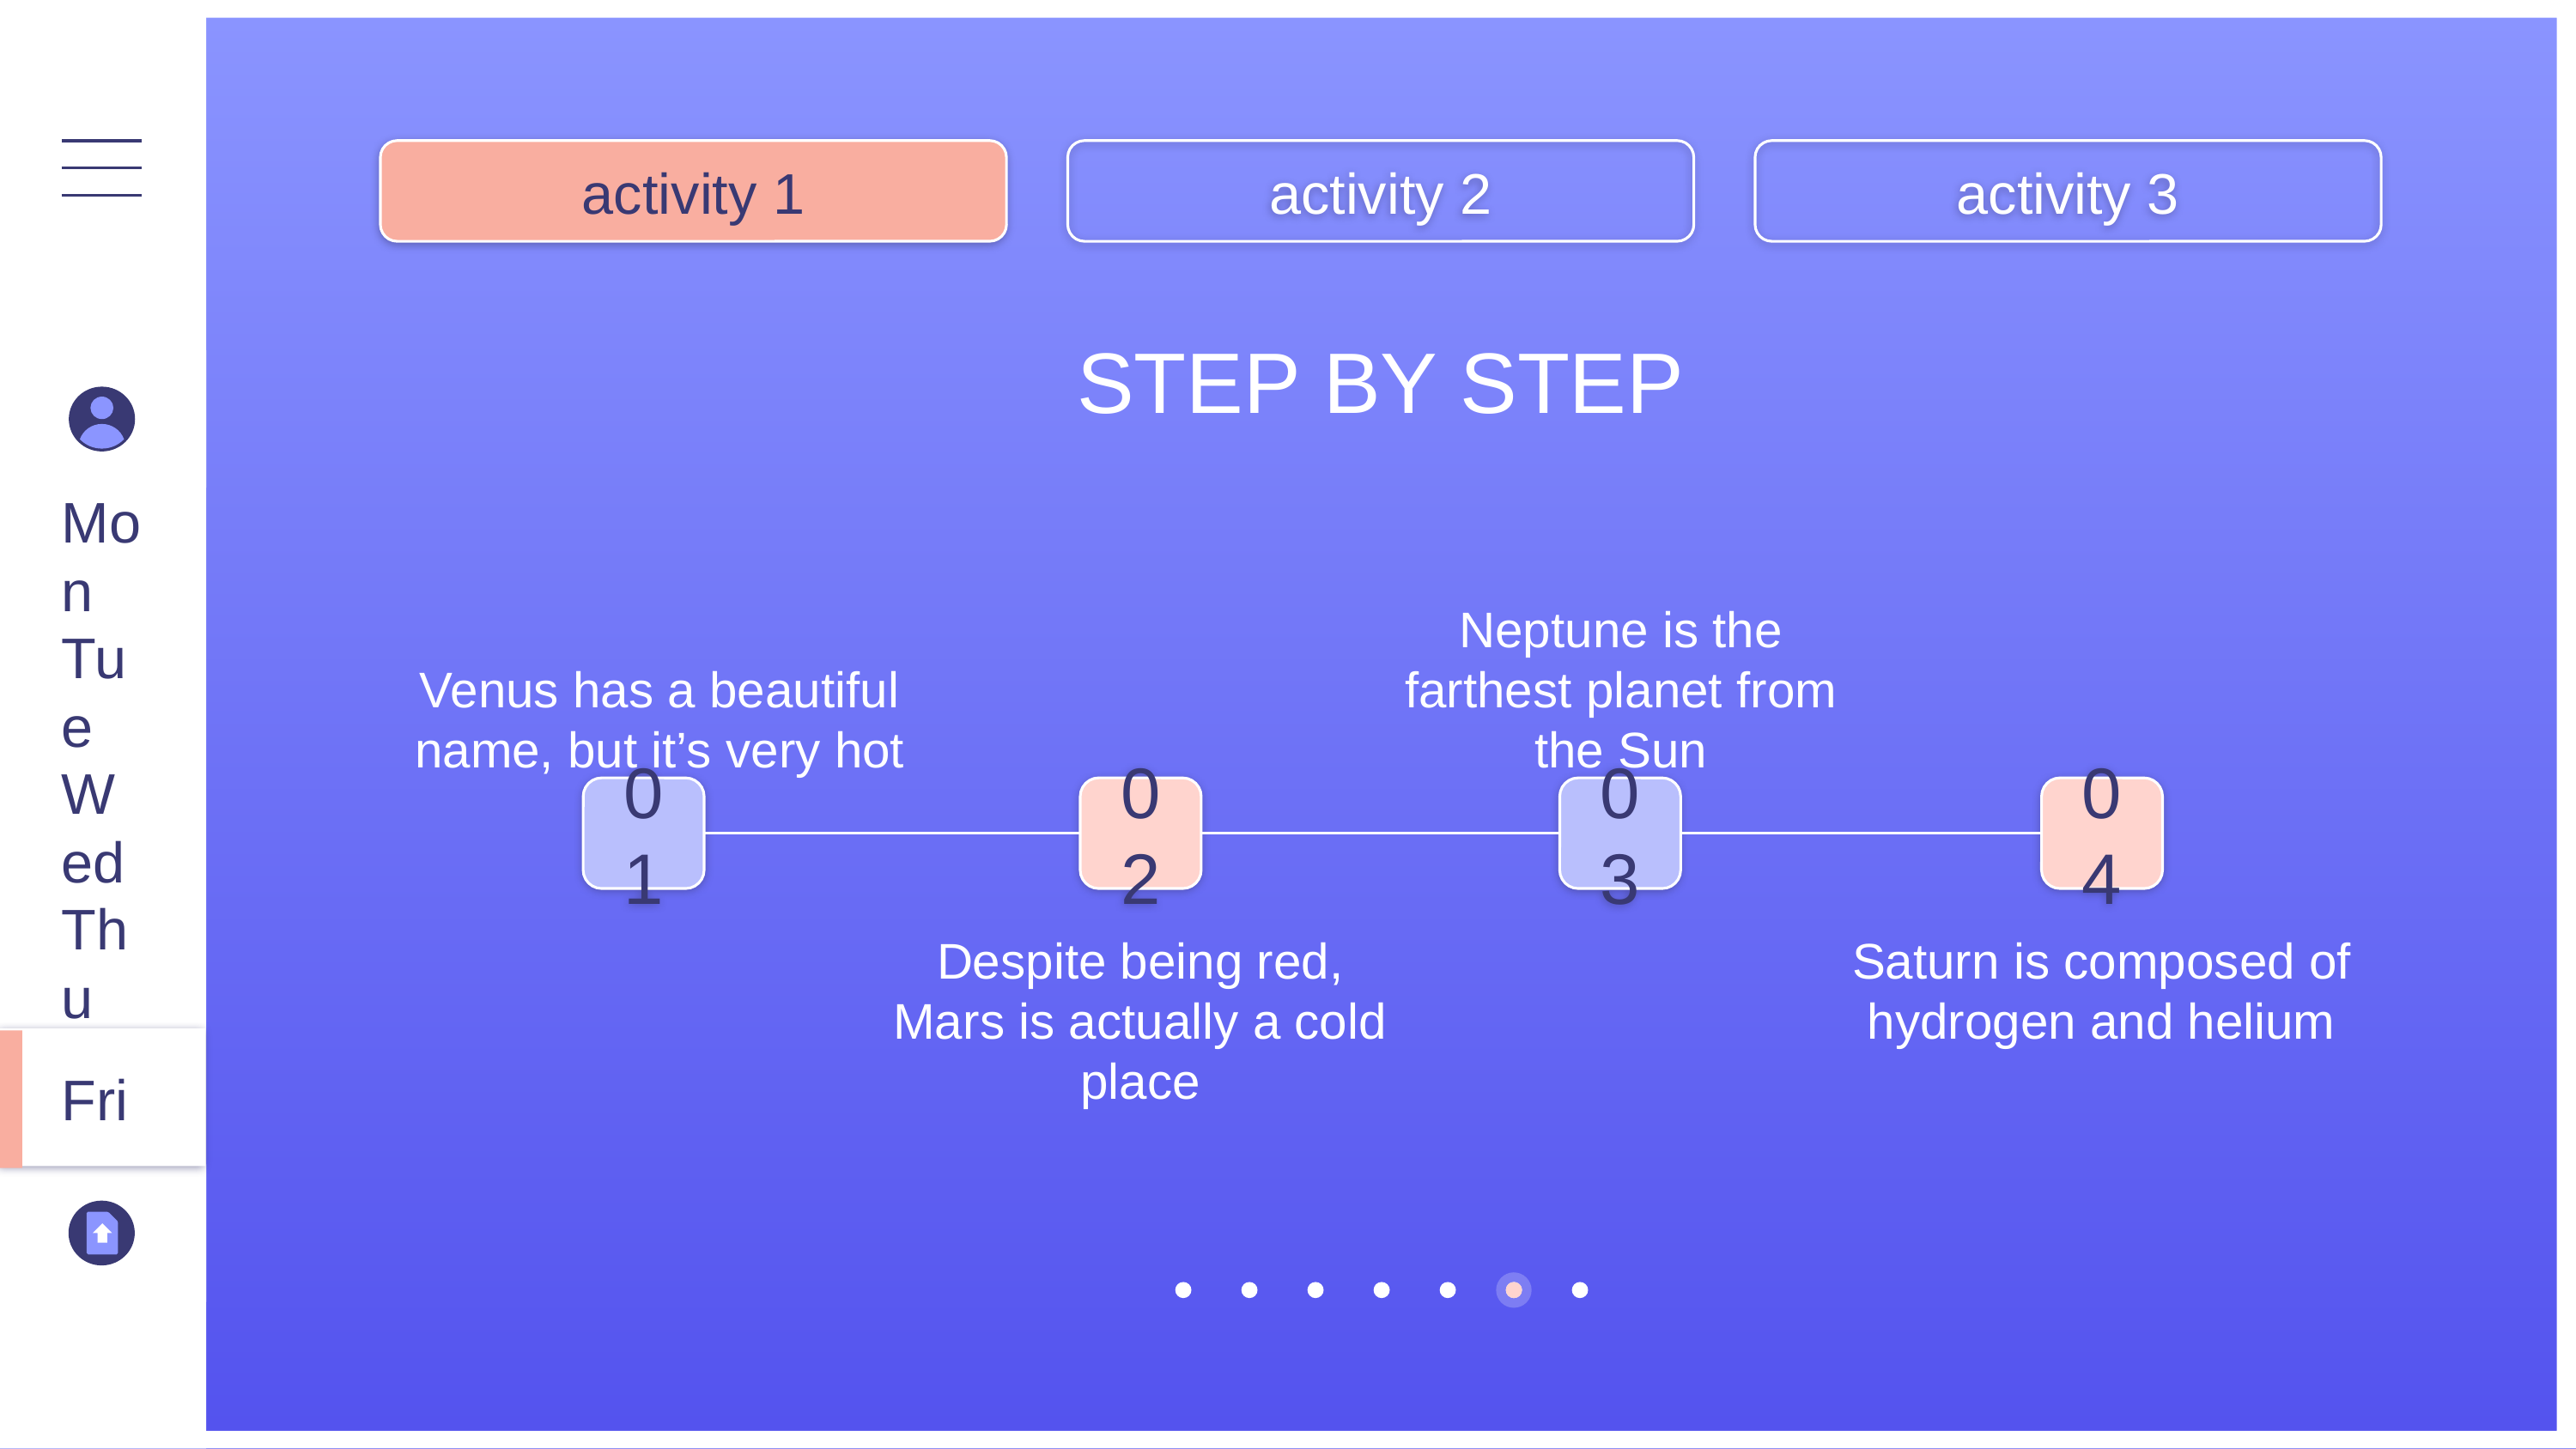

activity 1
activity 2
activity 3
# STEP BY STEP

Mon

Venus has a beautiful name, but it’s very hot
Neptune is the farthest planet from the Sun
Tue

01
02
03
04
Wed
Despite being red, Mars is actually a cold place
Saturn is composed of hydrogen and helium

Thu

Fri